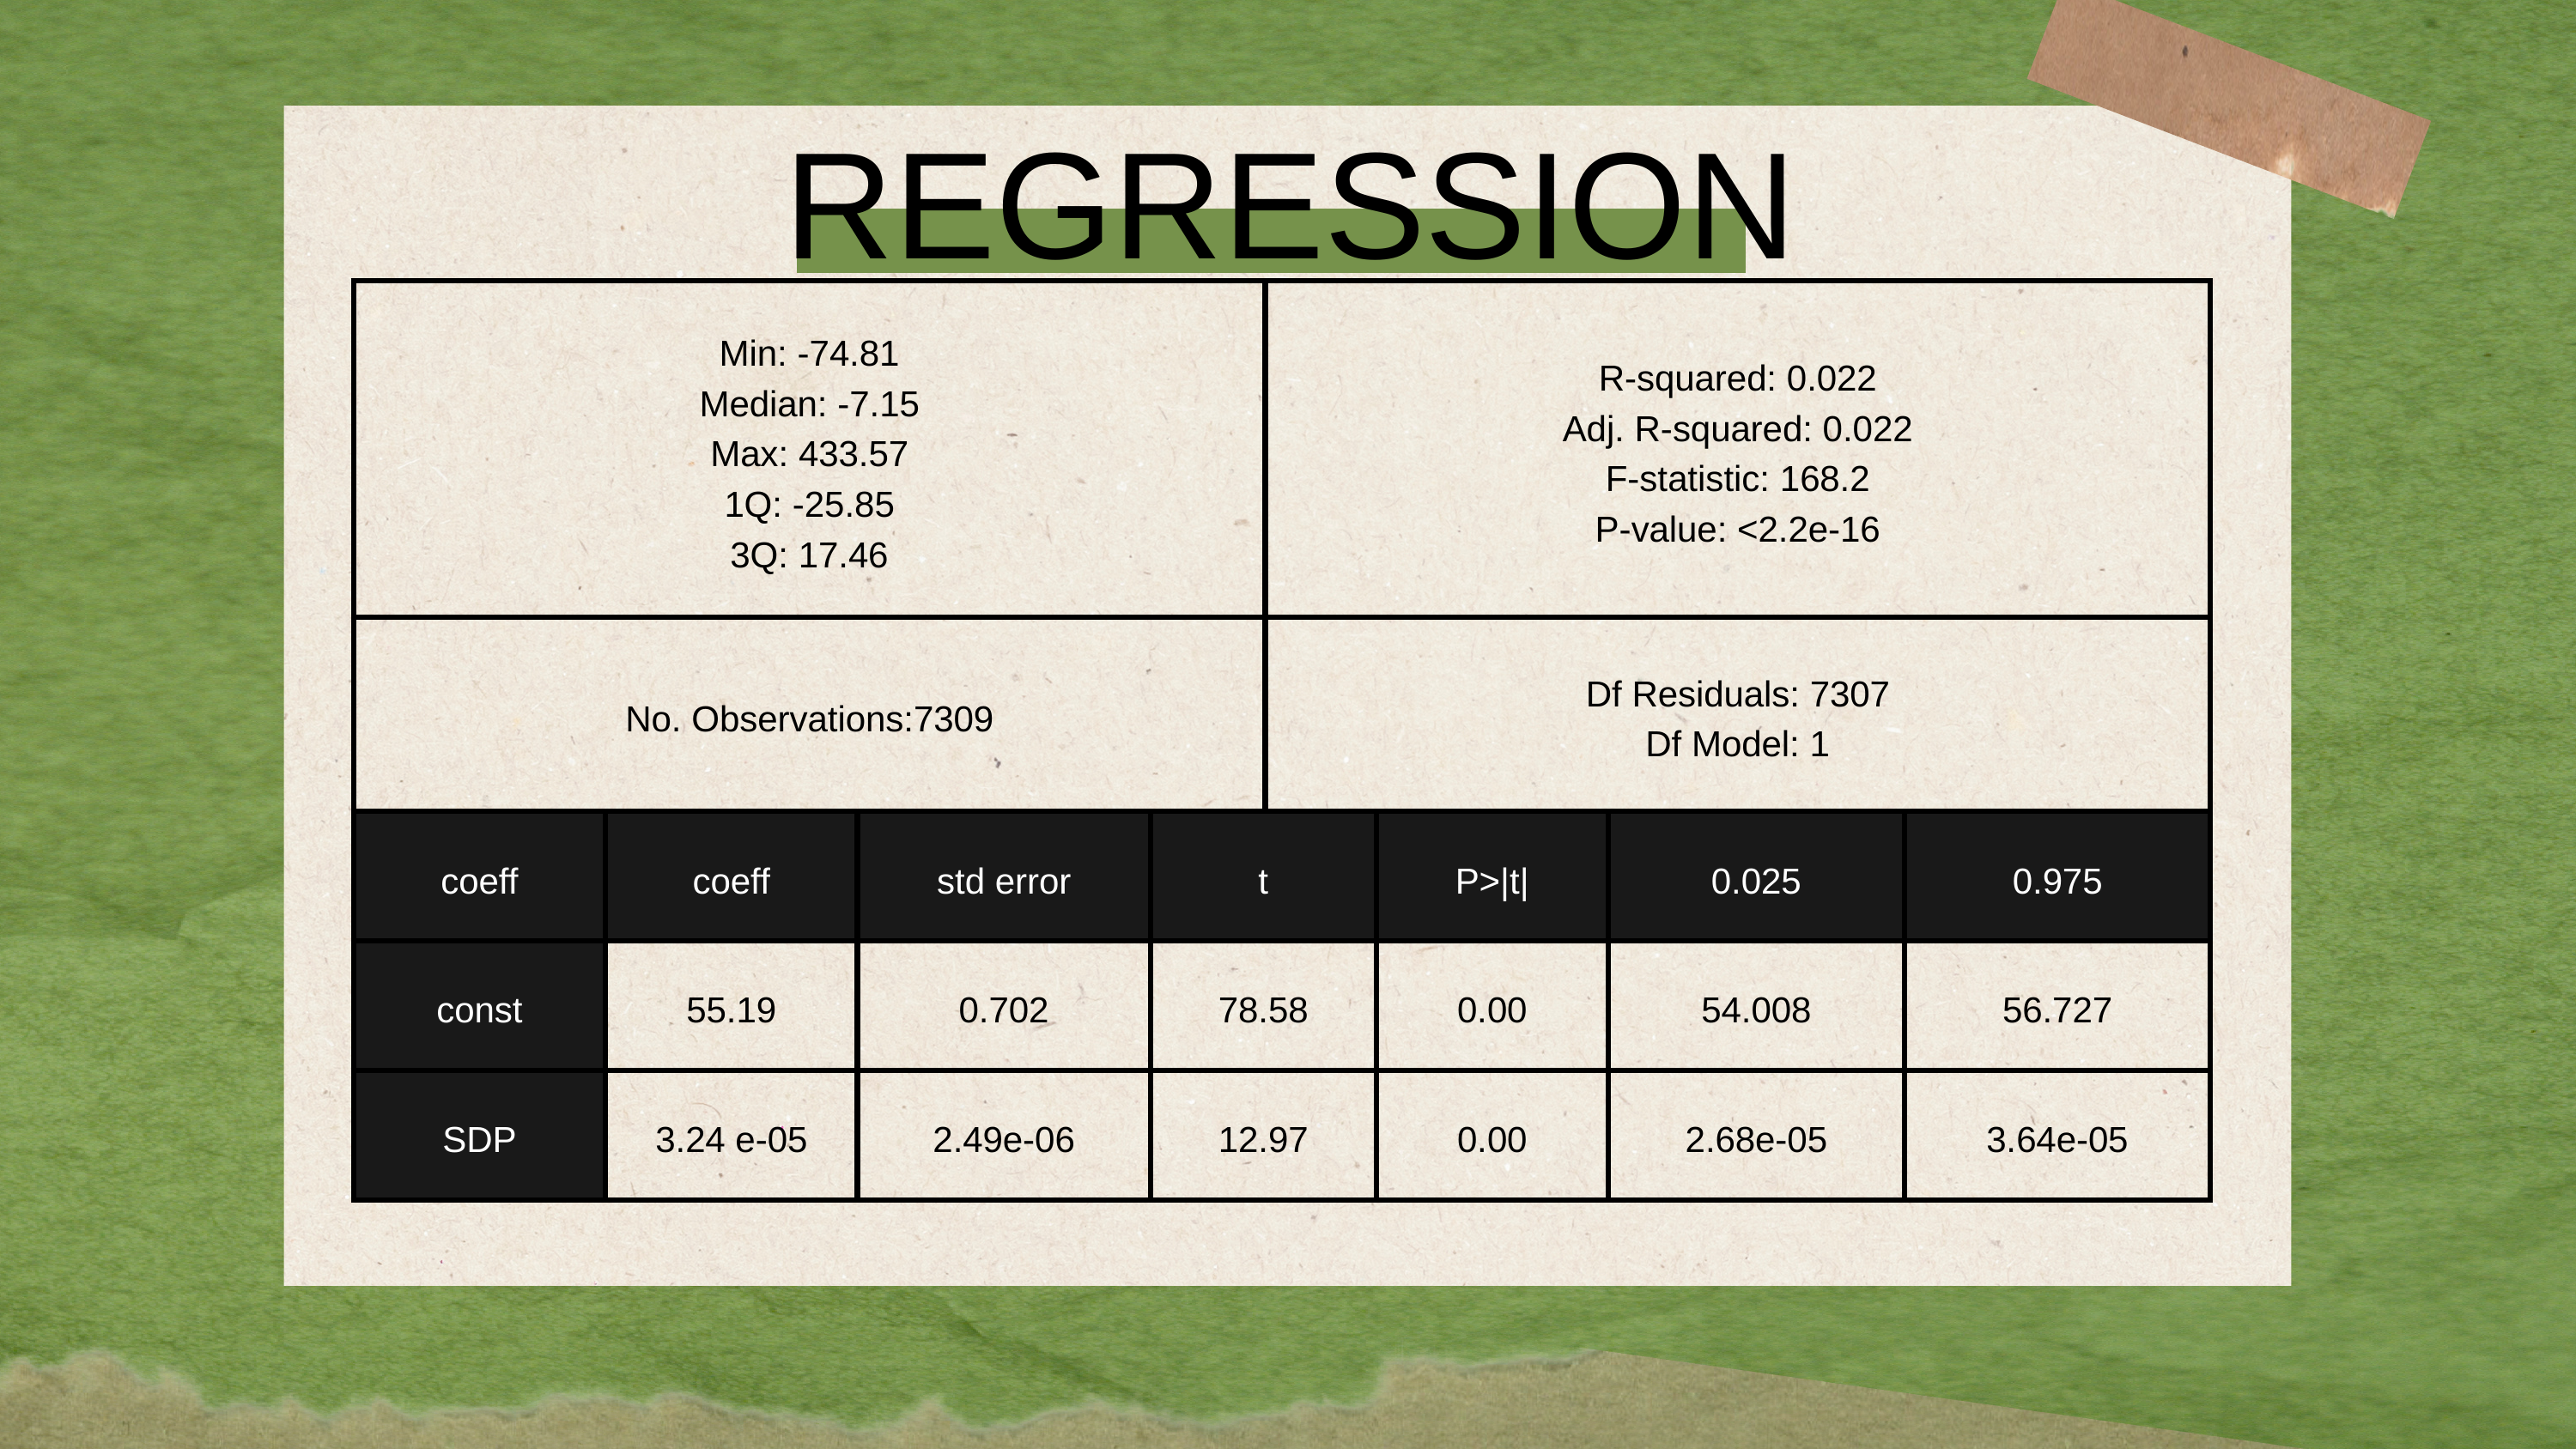

REGRESSION

| Min: -74.81 Median: -7.15 Max: 433.57 1Q: -25.85 3Q: 17.46 | R-squared: 0.022 Adj. R-squared: 0.022 F-statistic: 168.2 P-value: <2.2e-16 |
| --- | --- |
| No. Observations:7309 | Df Residuals: 7307 Df Model: 1 |
| coeff | coeff | std error | t | P>|t| | 0.025 | 0.975 |
| --- | --- | --- | --- | --- | --- | --- |
| const | 55.19 | 0.702 | 78.58 | 0.00 | 54.008 | 56.727 |
| SDP | 3.24 e-05 | 2.49e-06 | 12.97 | 0.00 | 2.68e-05 | 3.64e-05 |